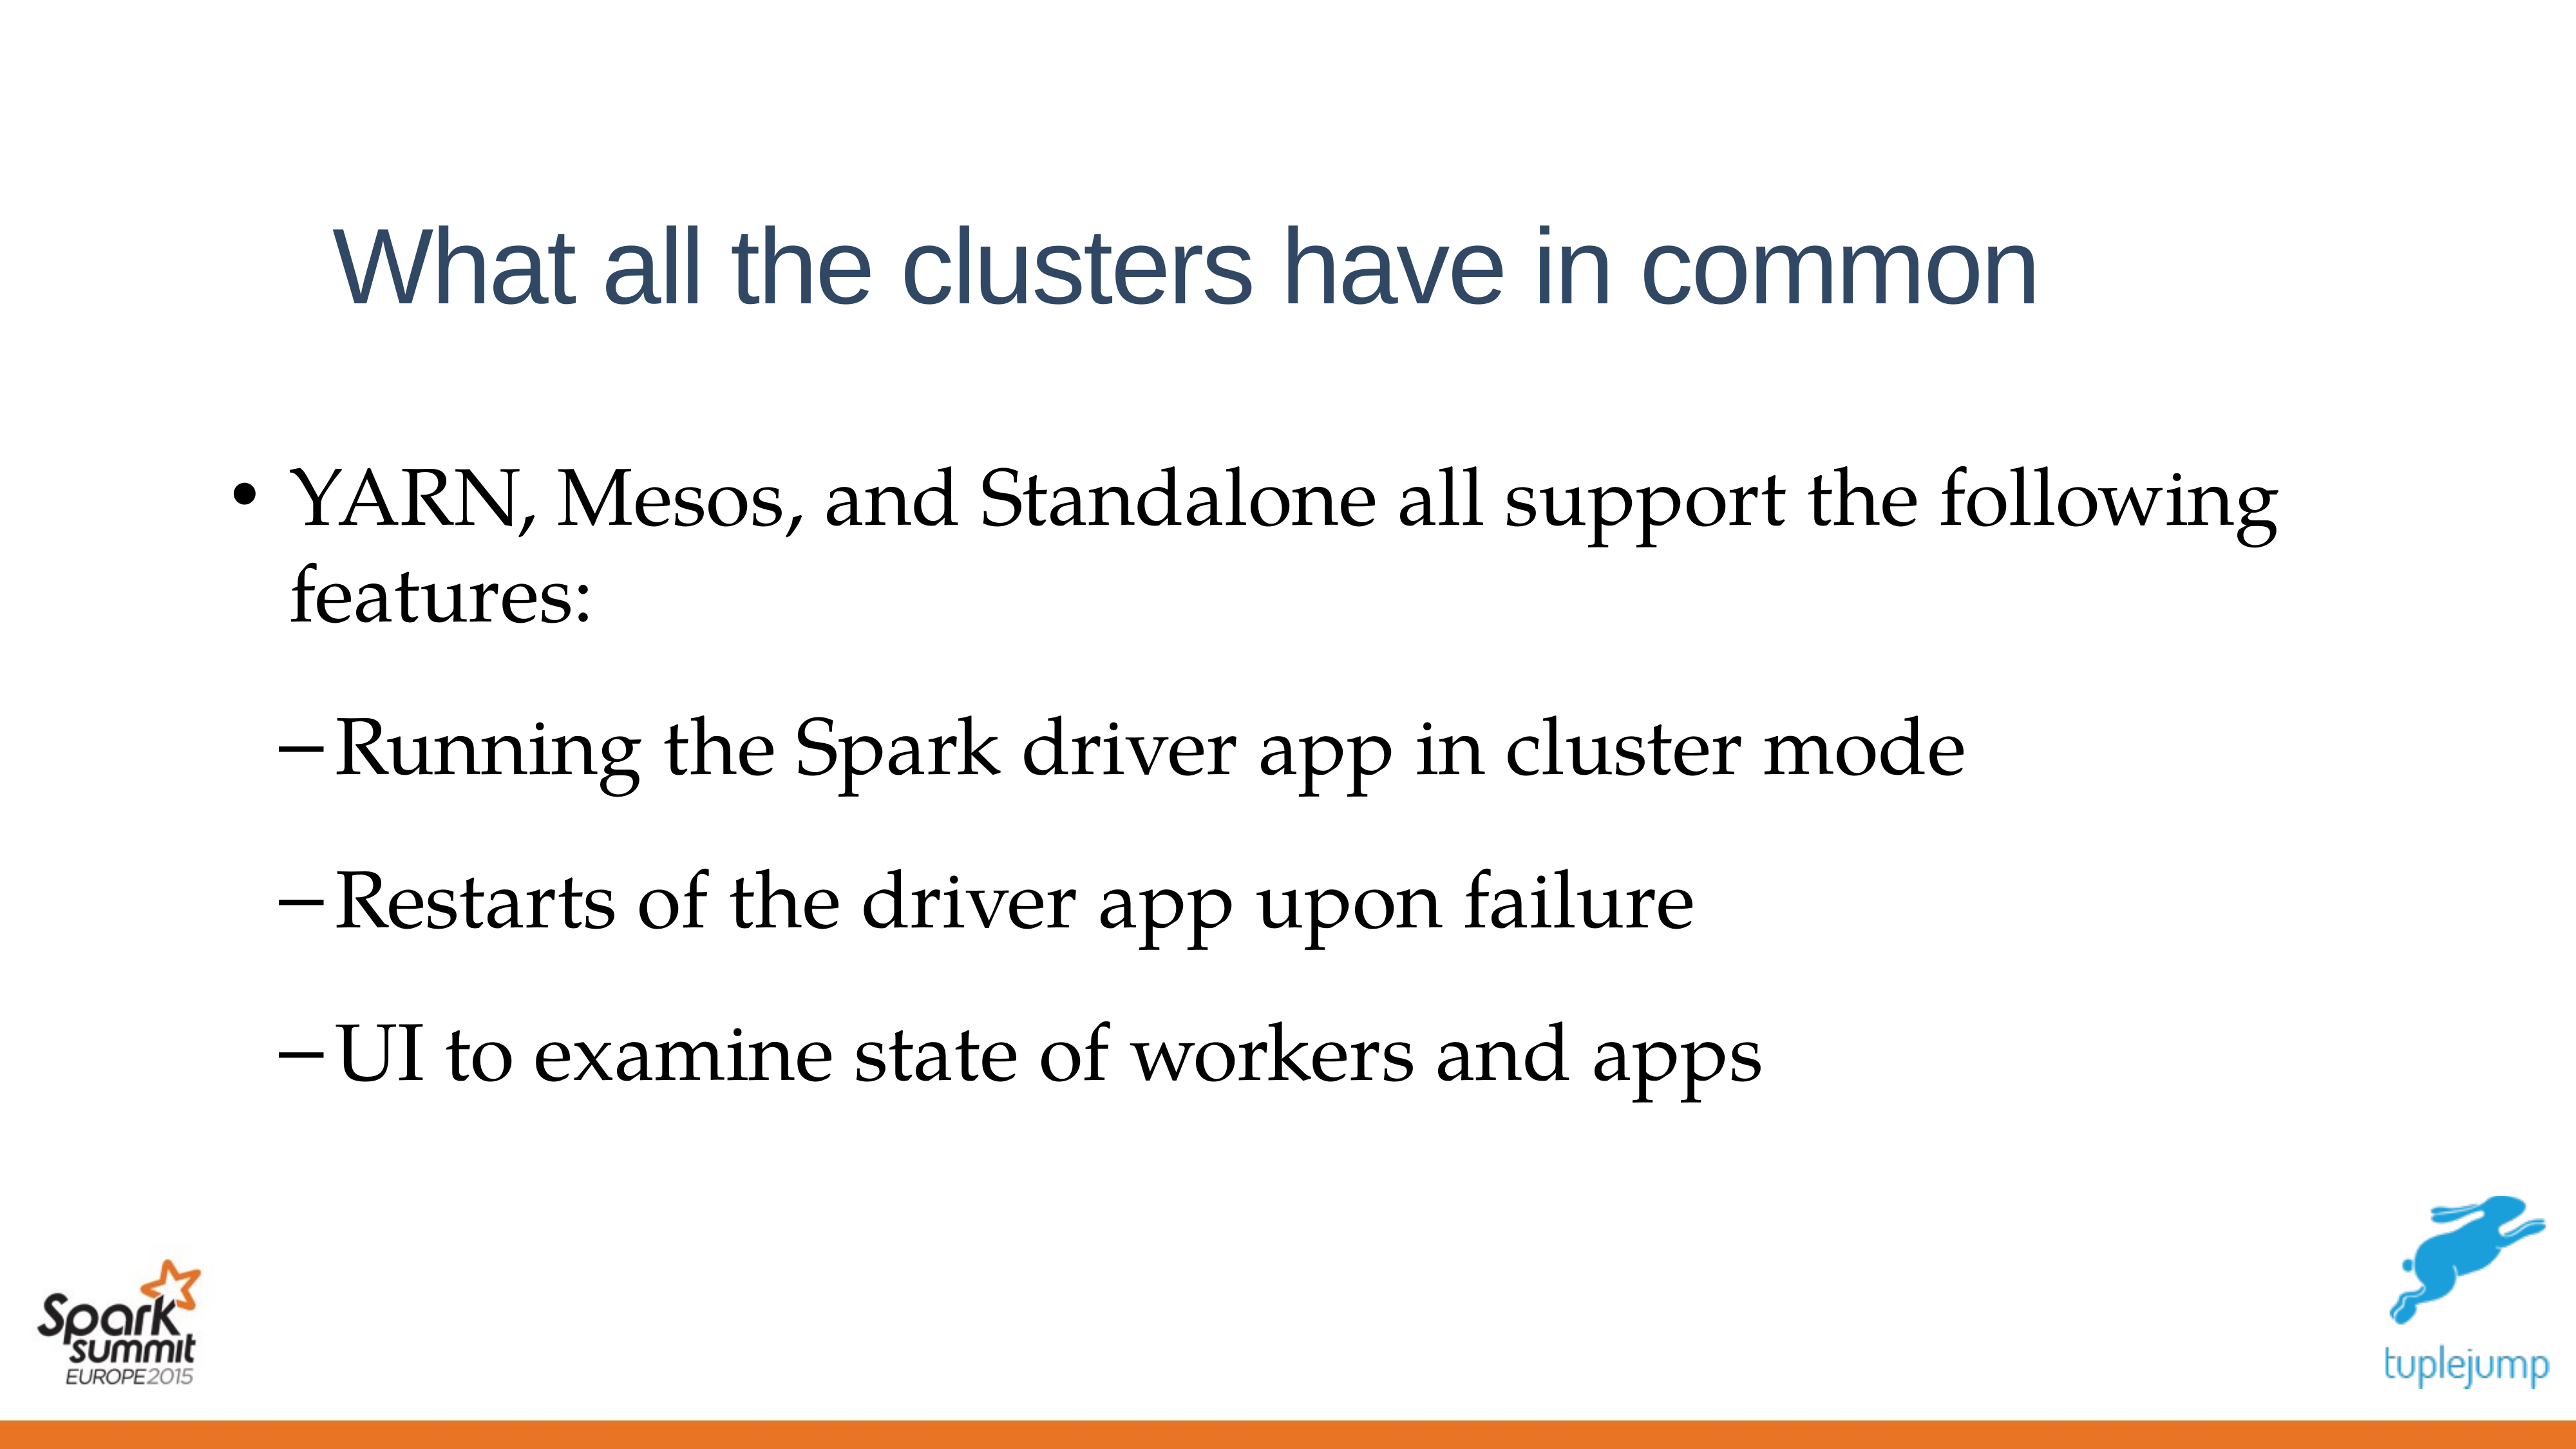

8
# What all the clusters have in common
YARN, Mesos, and Standalone all support the following features:
Running the Spark driver app in cluster mode
Restarts of the driver app upon failure
UI to examine state of workers and apps